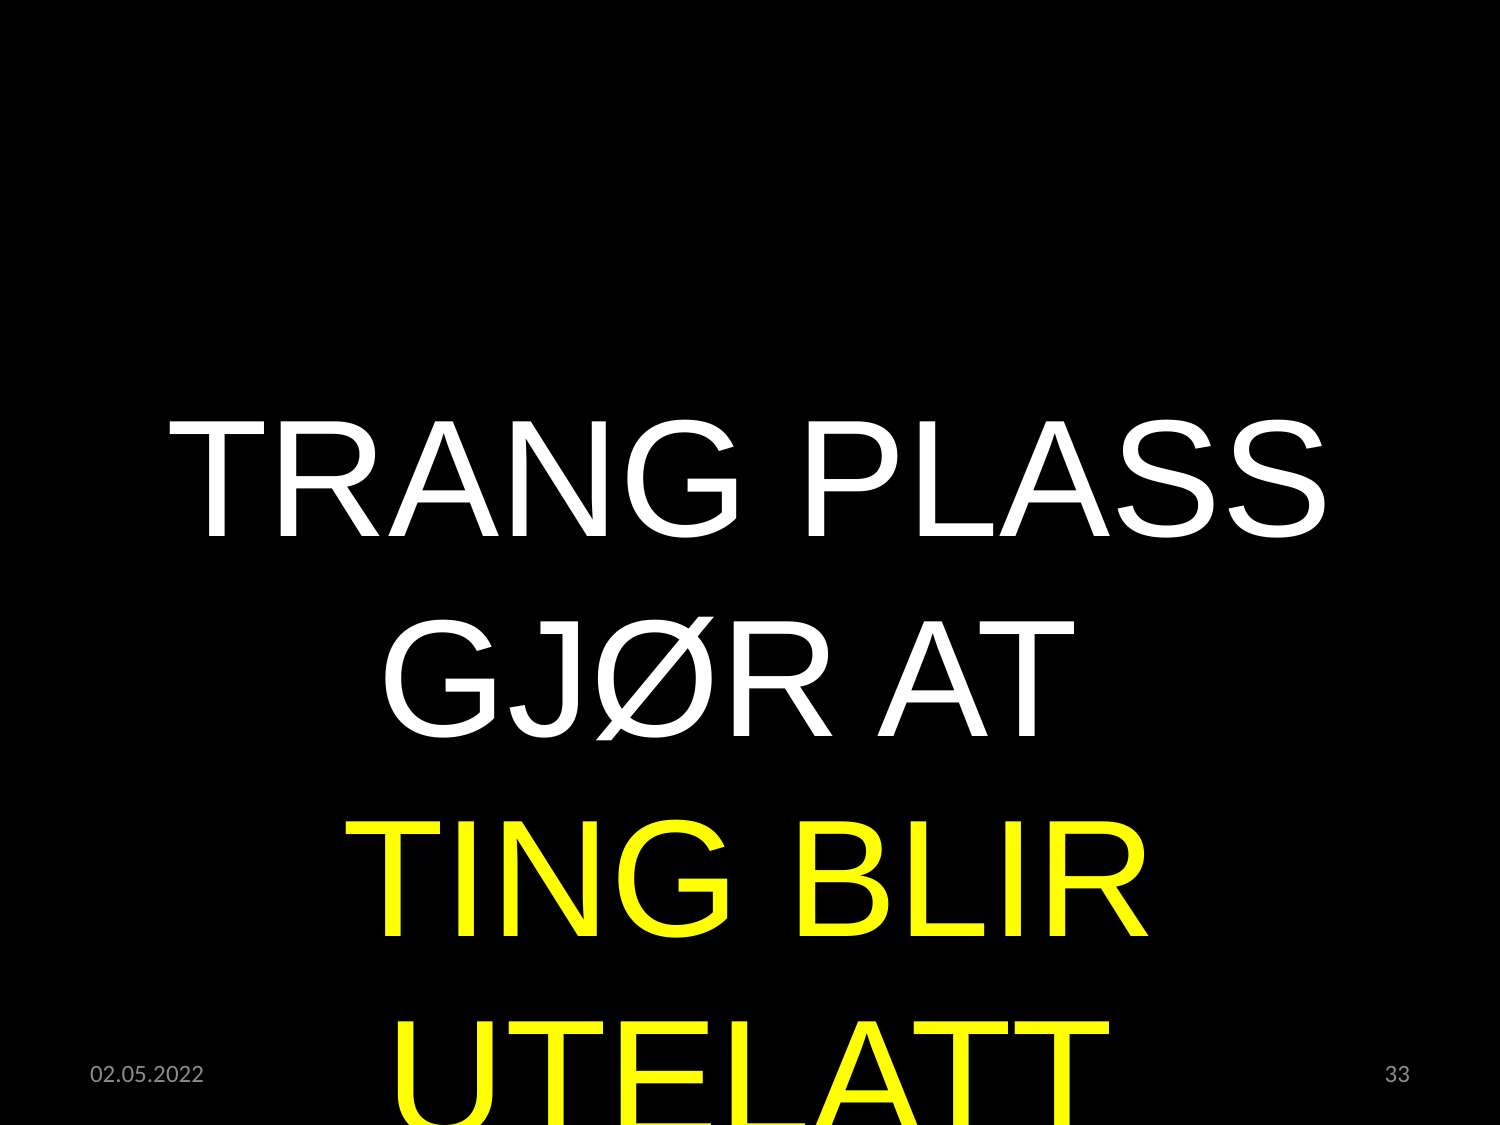

TRANG PLASS GJØR AT
TING BLIR UTELATT
02.05.2022
33